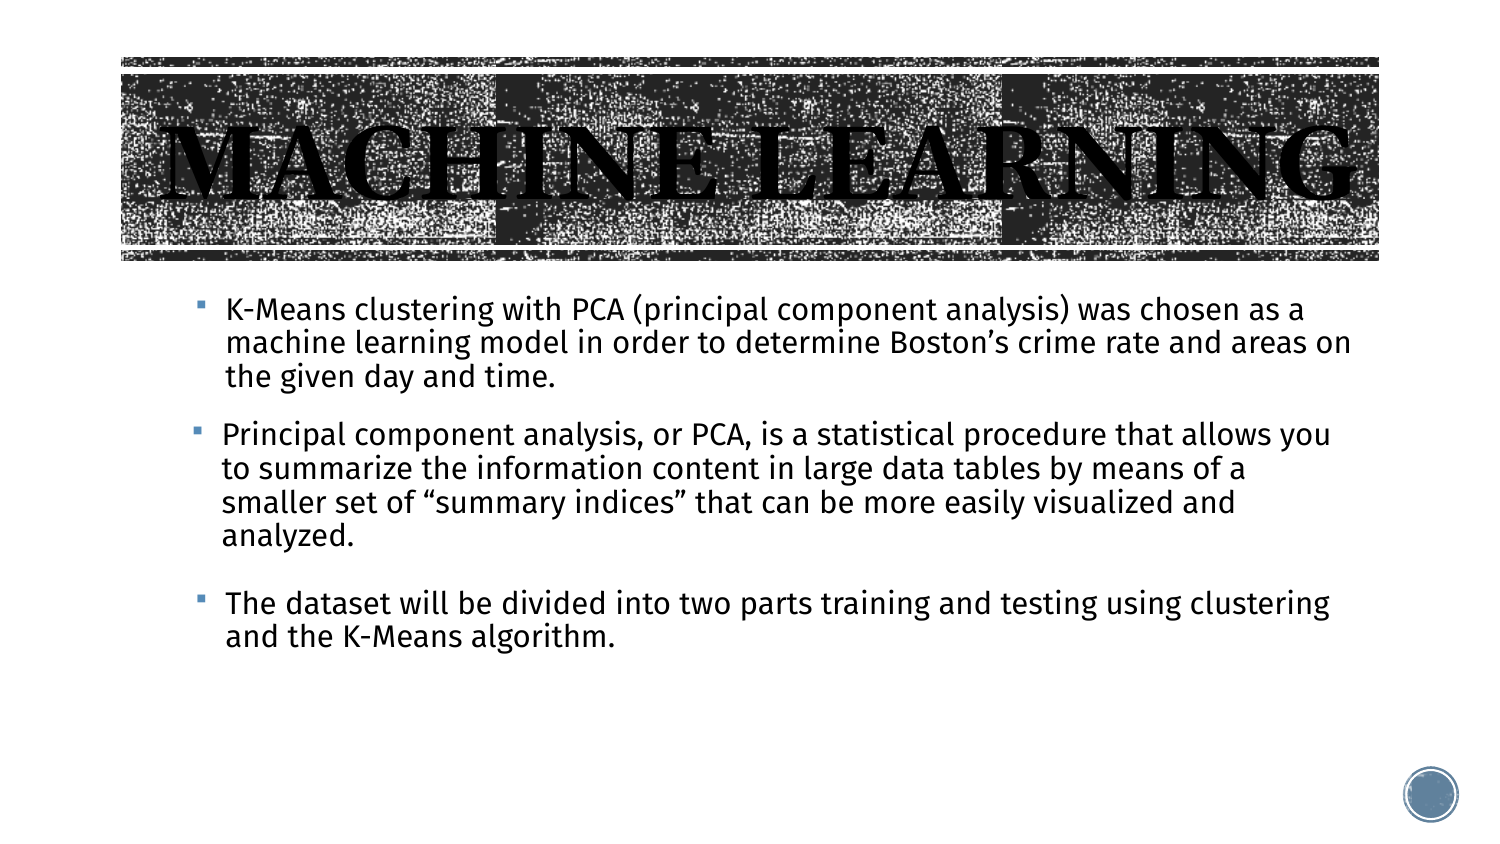

# MACHINE LEARNING

K-Means clustering with PCA (principal component analysis) was chosen as a machine learning model in order to determine Boston’s crime rate and areas on the given day and time.
Principal component analysis, or PCA, is a statistical procedure that allows you to summarize the information content in large data tables by means of a smaller set of “summary indices” that can be more easily visualized and analyzed.

The dataset will be divided into two parts training and testing using clustering and the K-Means algorithm.